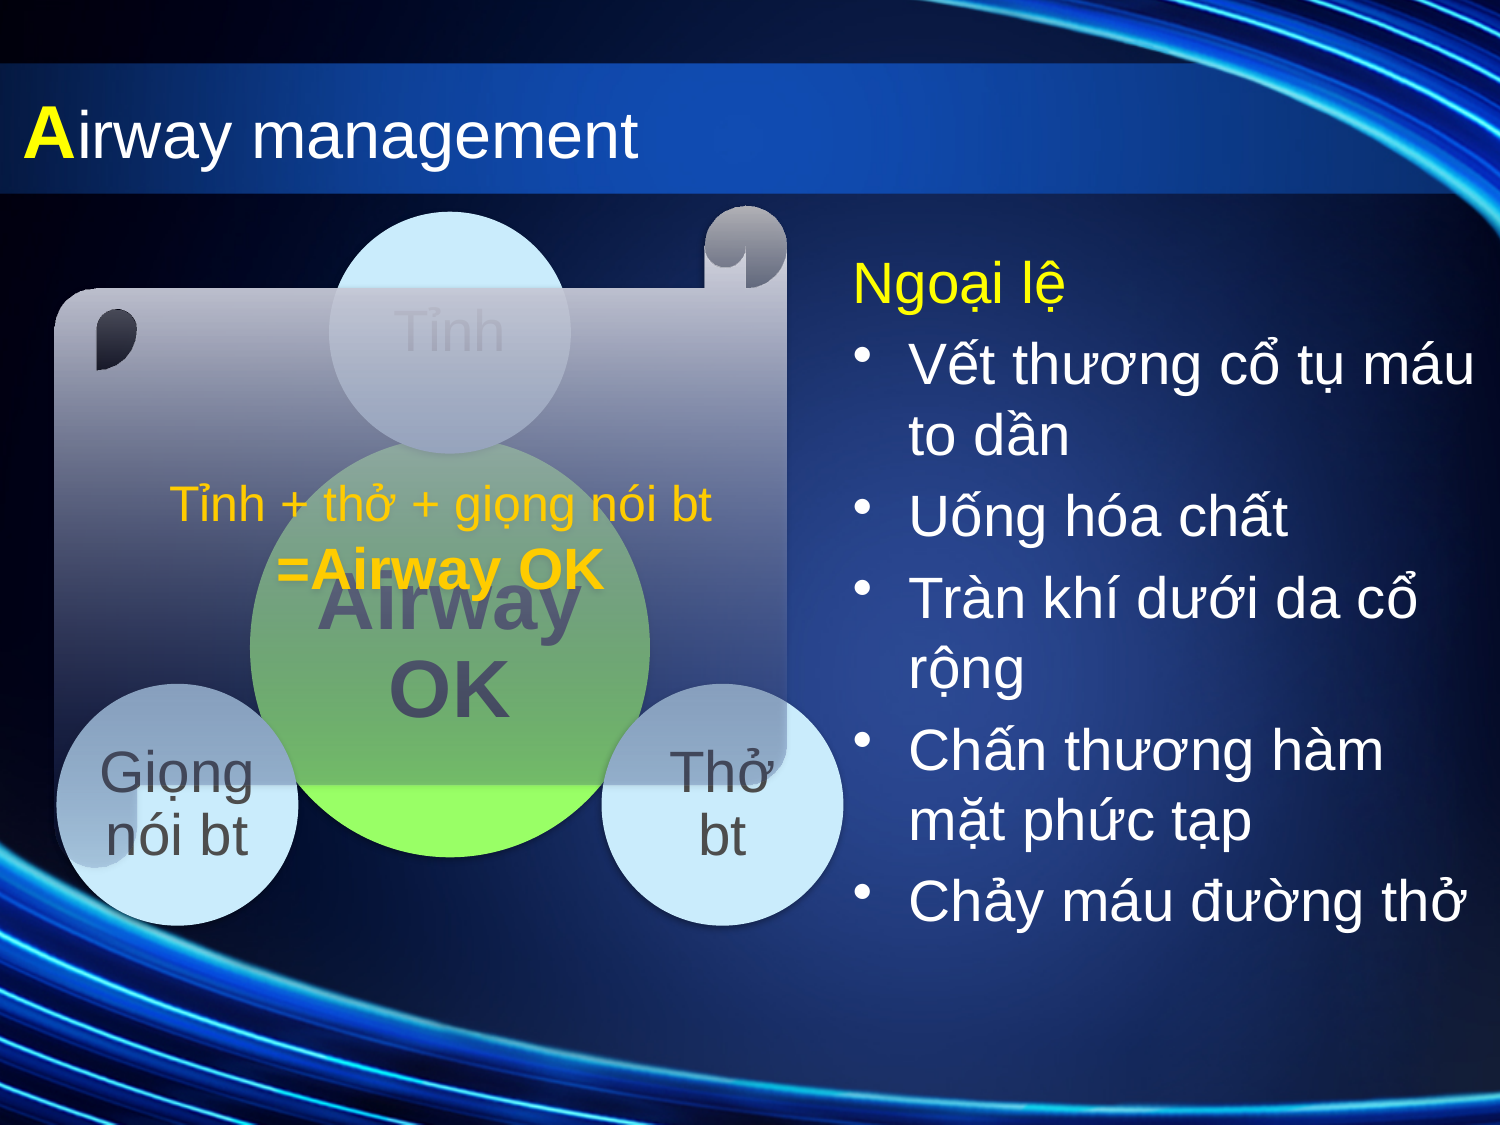

# Airway management
Airway OK
Tỉnh
Thở bt
Giọng nói bt
Tỉnh + thở + giọng nói bt
=Airway OK
Ngoại lệ
Vết thương cổ tụ máu to dần
Uống hóa chất
Tràn khí dưới da cổ rộng
Chấn thương hàm mặt phức tạp
Chảy máu đường thở